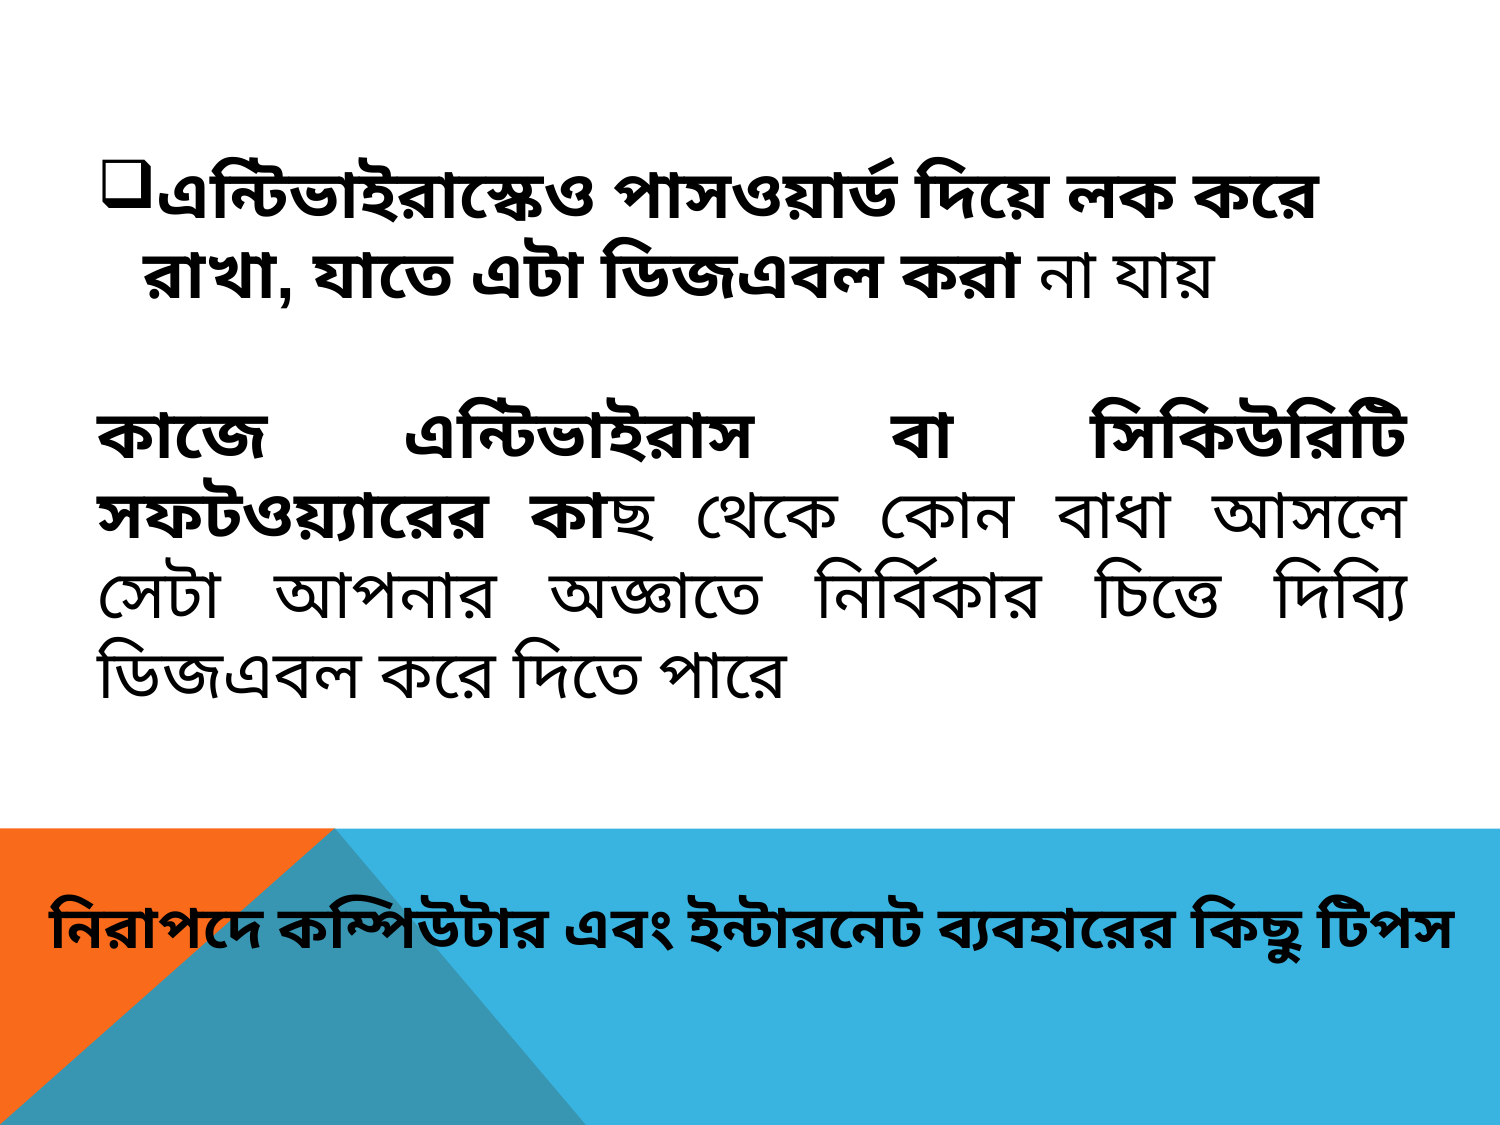

এন্টিভাইরাস্কেও পাসওয়ার্ড দিয়ে লক করে রাখা, যাতে এটা ডিজএবল করা না যায়

কাজে এন্টিভাইরাস বা সিকিউরিটি সফটওয়্যারের কাছ থেকে কোন বাধা আসলে সেটা আপনার অজ্ঞাতে নির্বিকার চিত্তে দিব্যি ডিজএবল করে দিতে পারে

নিরাপদে কম্পিউটার এবং ইন্টারনেট ব্যবহারের কিছু টিপস